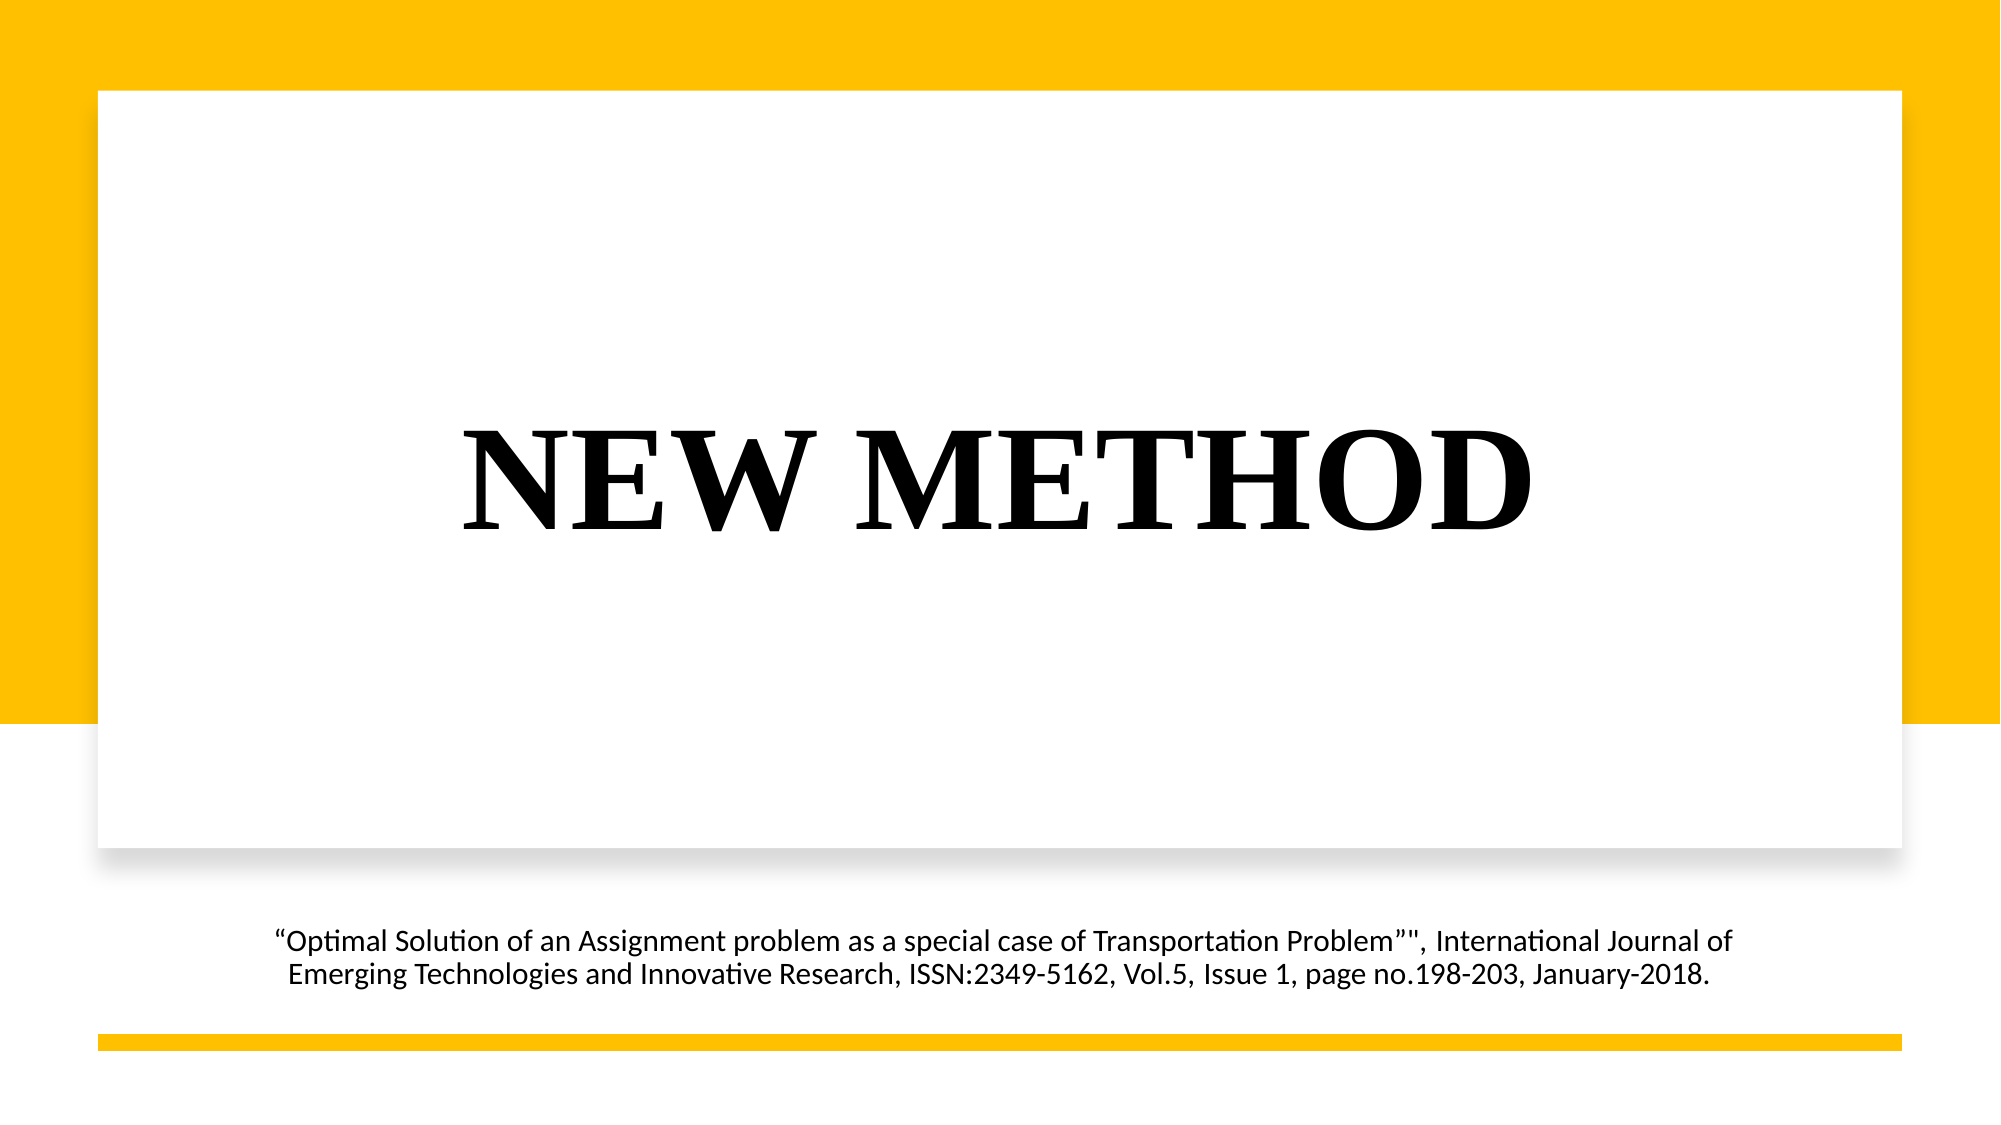

# NEW METHOD
 “Optimal Solution of an Assignment problem as a special case of Transportation Problem”", International Journal of Emerging Technologies and Innovative Research, ISSN:2349-5162, Vol.5, Issue 1, page no.198-203, January-2018.